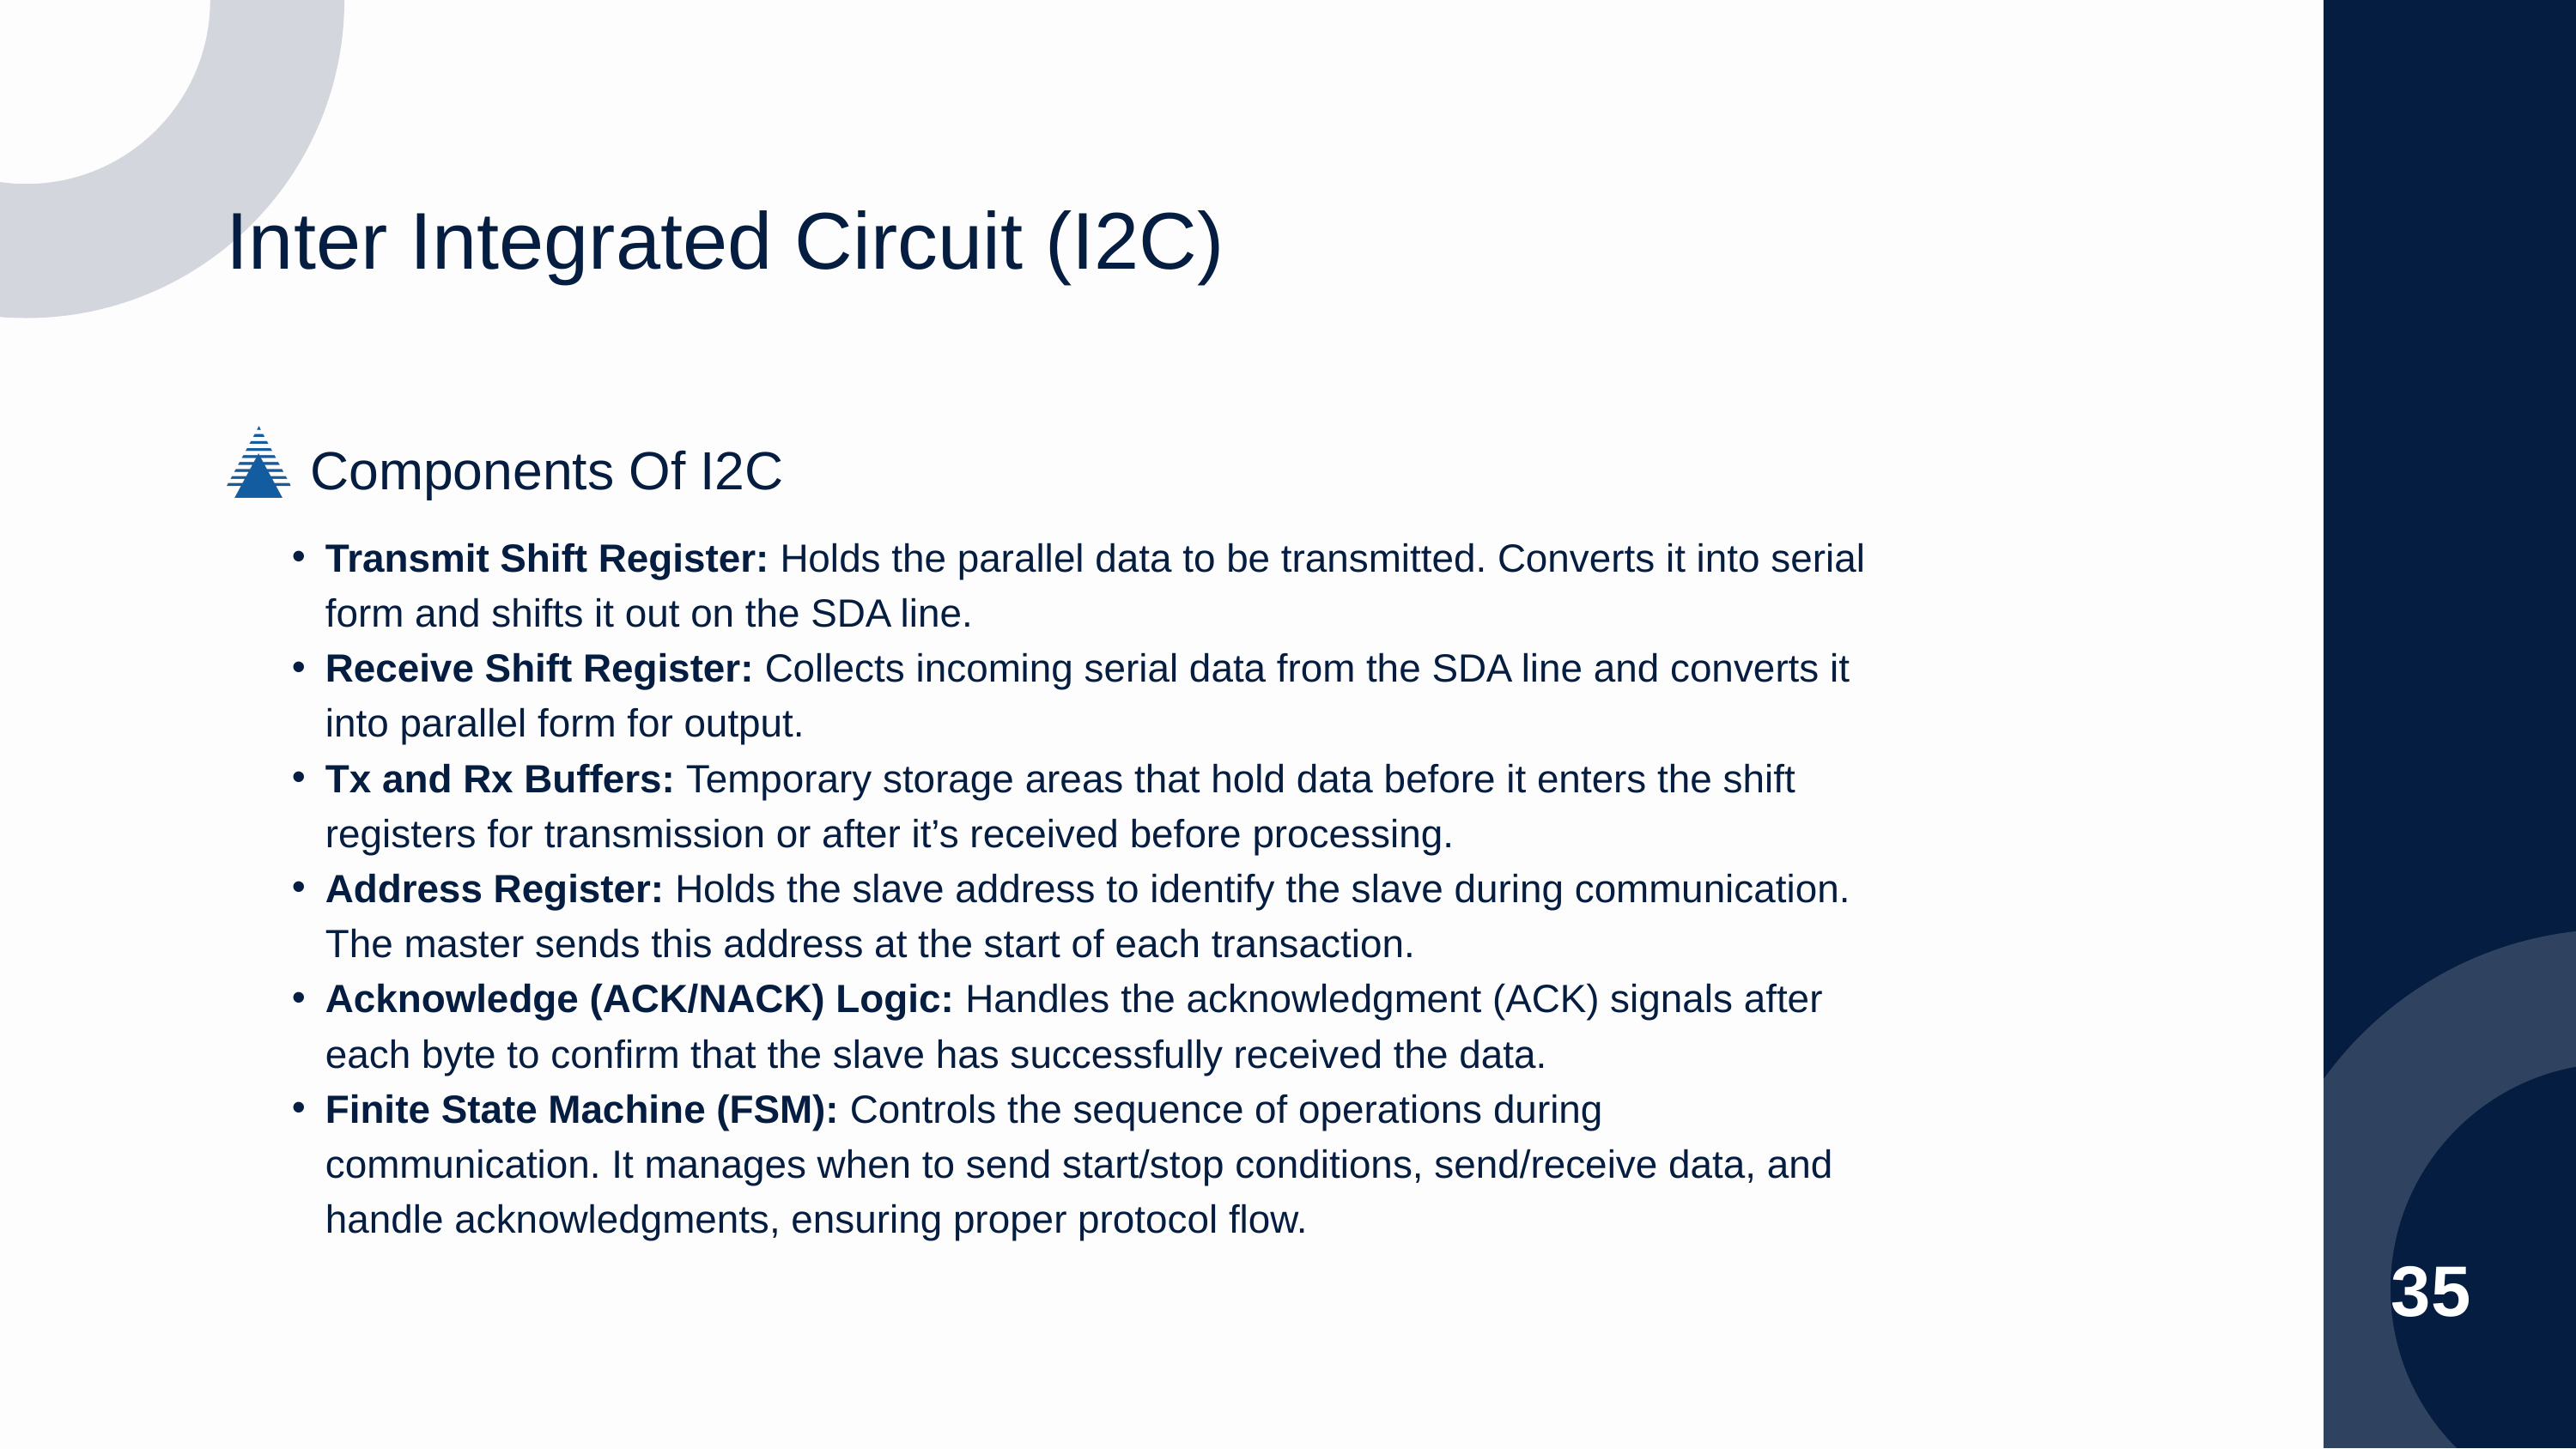

Inter Integrated Circuit (I2C)
Components Of I2C

Transmit Shift Register: Holds the parallel data to be transmitted. Converts it into serial form and shifts it out on the SDA line.
Receive Shift Register: Collects incoming serial data from the SDA line and converts it into parallel form for output.
Tx and Rx Buffers: Temporary storage areas that hold data before it enters the shift registers for transmission or after it’s received before processing.
Address Register: Holds the slave address to identify the slave during communication. The master sends this address at the start of each transaction.
Acknowledge (ACK/NACK) Logic: Handles the acknowledgment (ACK) signals after each byte to confirm that the slave has successfully received the data.
Finite State Machine (FSM): Controls the sequence of operations during communication. It manages when to send start/stop conditions, send/receive data, and handle acknowledgments, ensuring proper protocol flow.
35